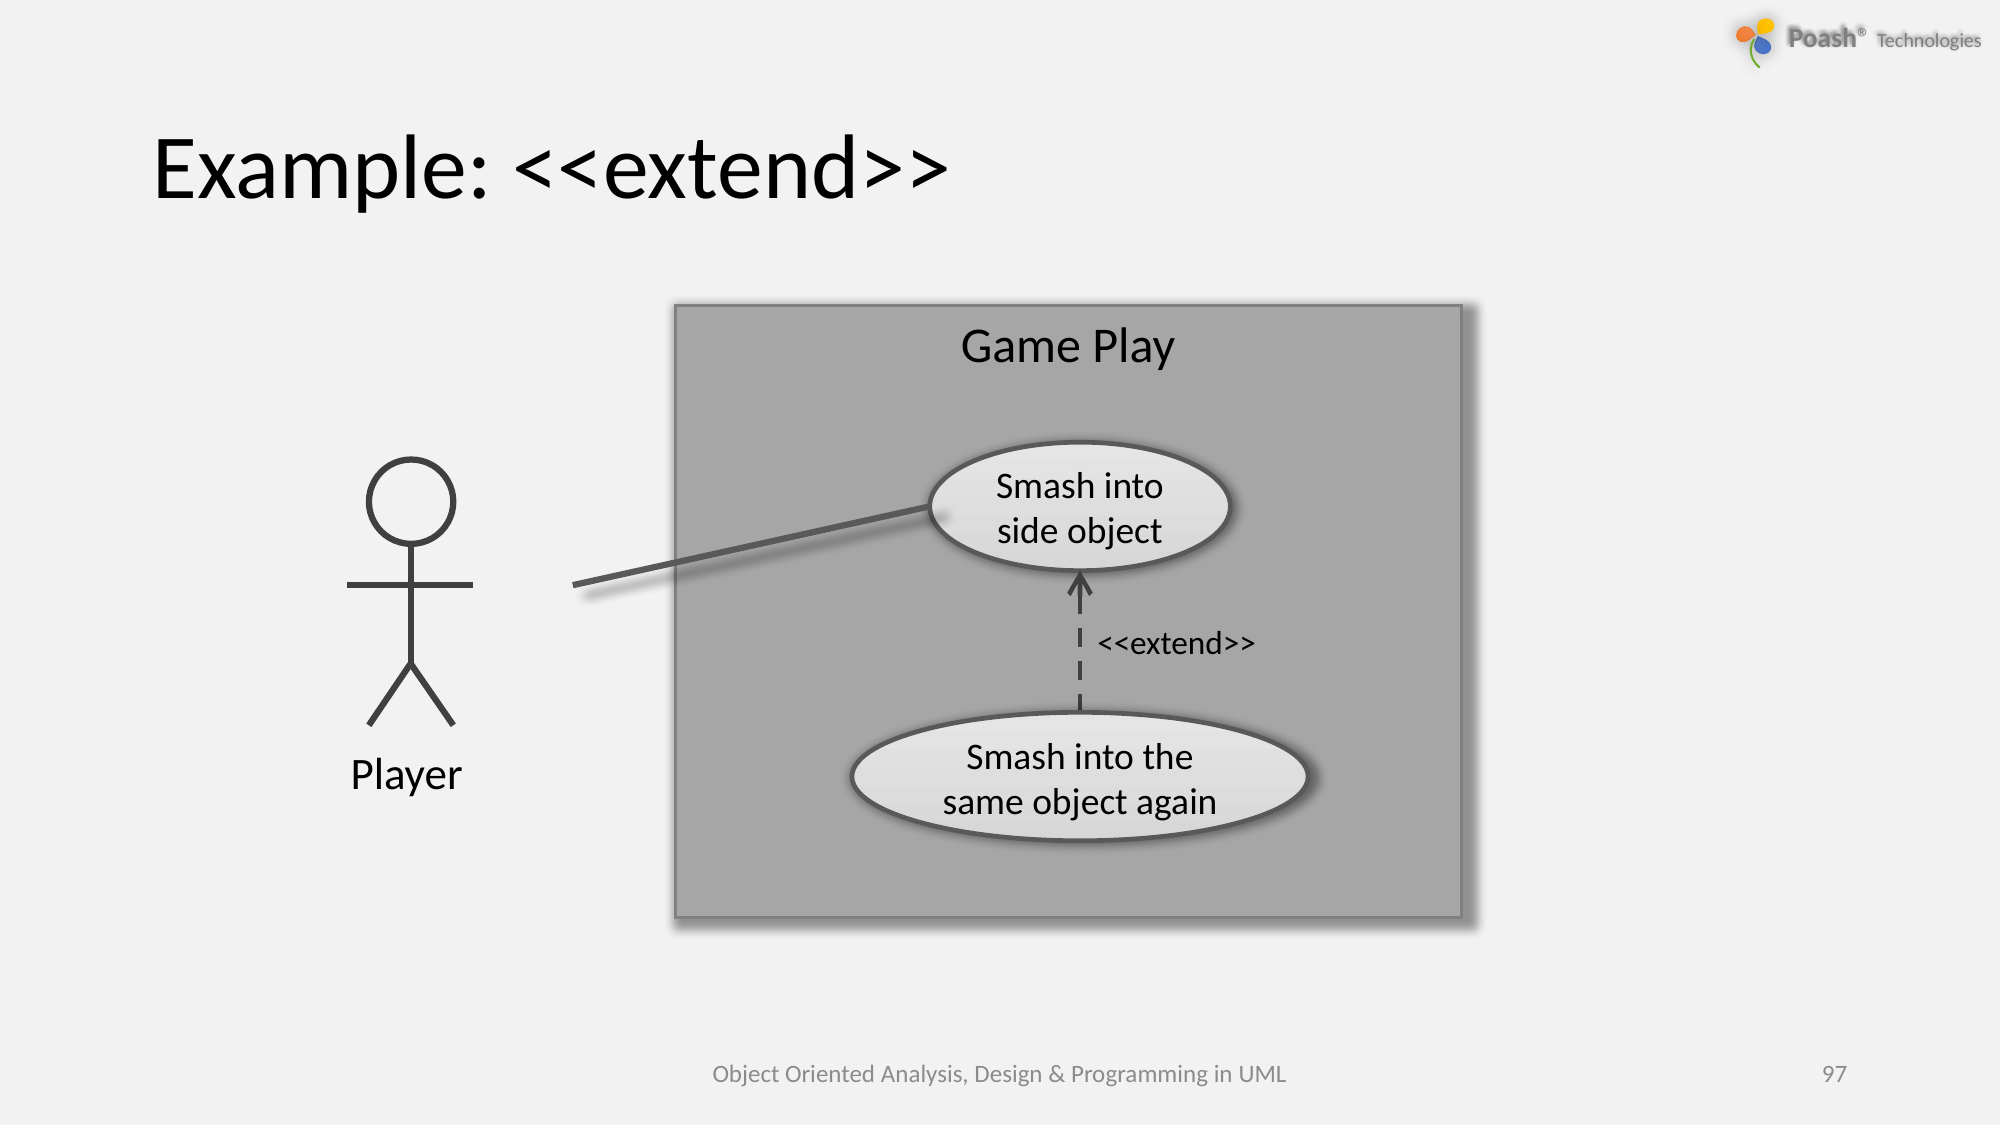

# Example: <<extend>>
Game Play
Smash into side object

<<extend>>
Smash into the same object again
Player
Object Oriented Analysis, Design & Programming in UML
97